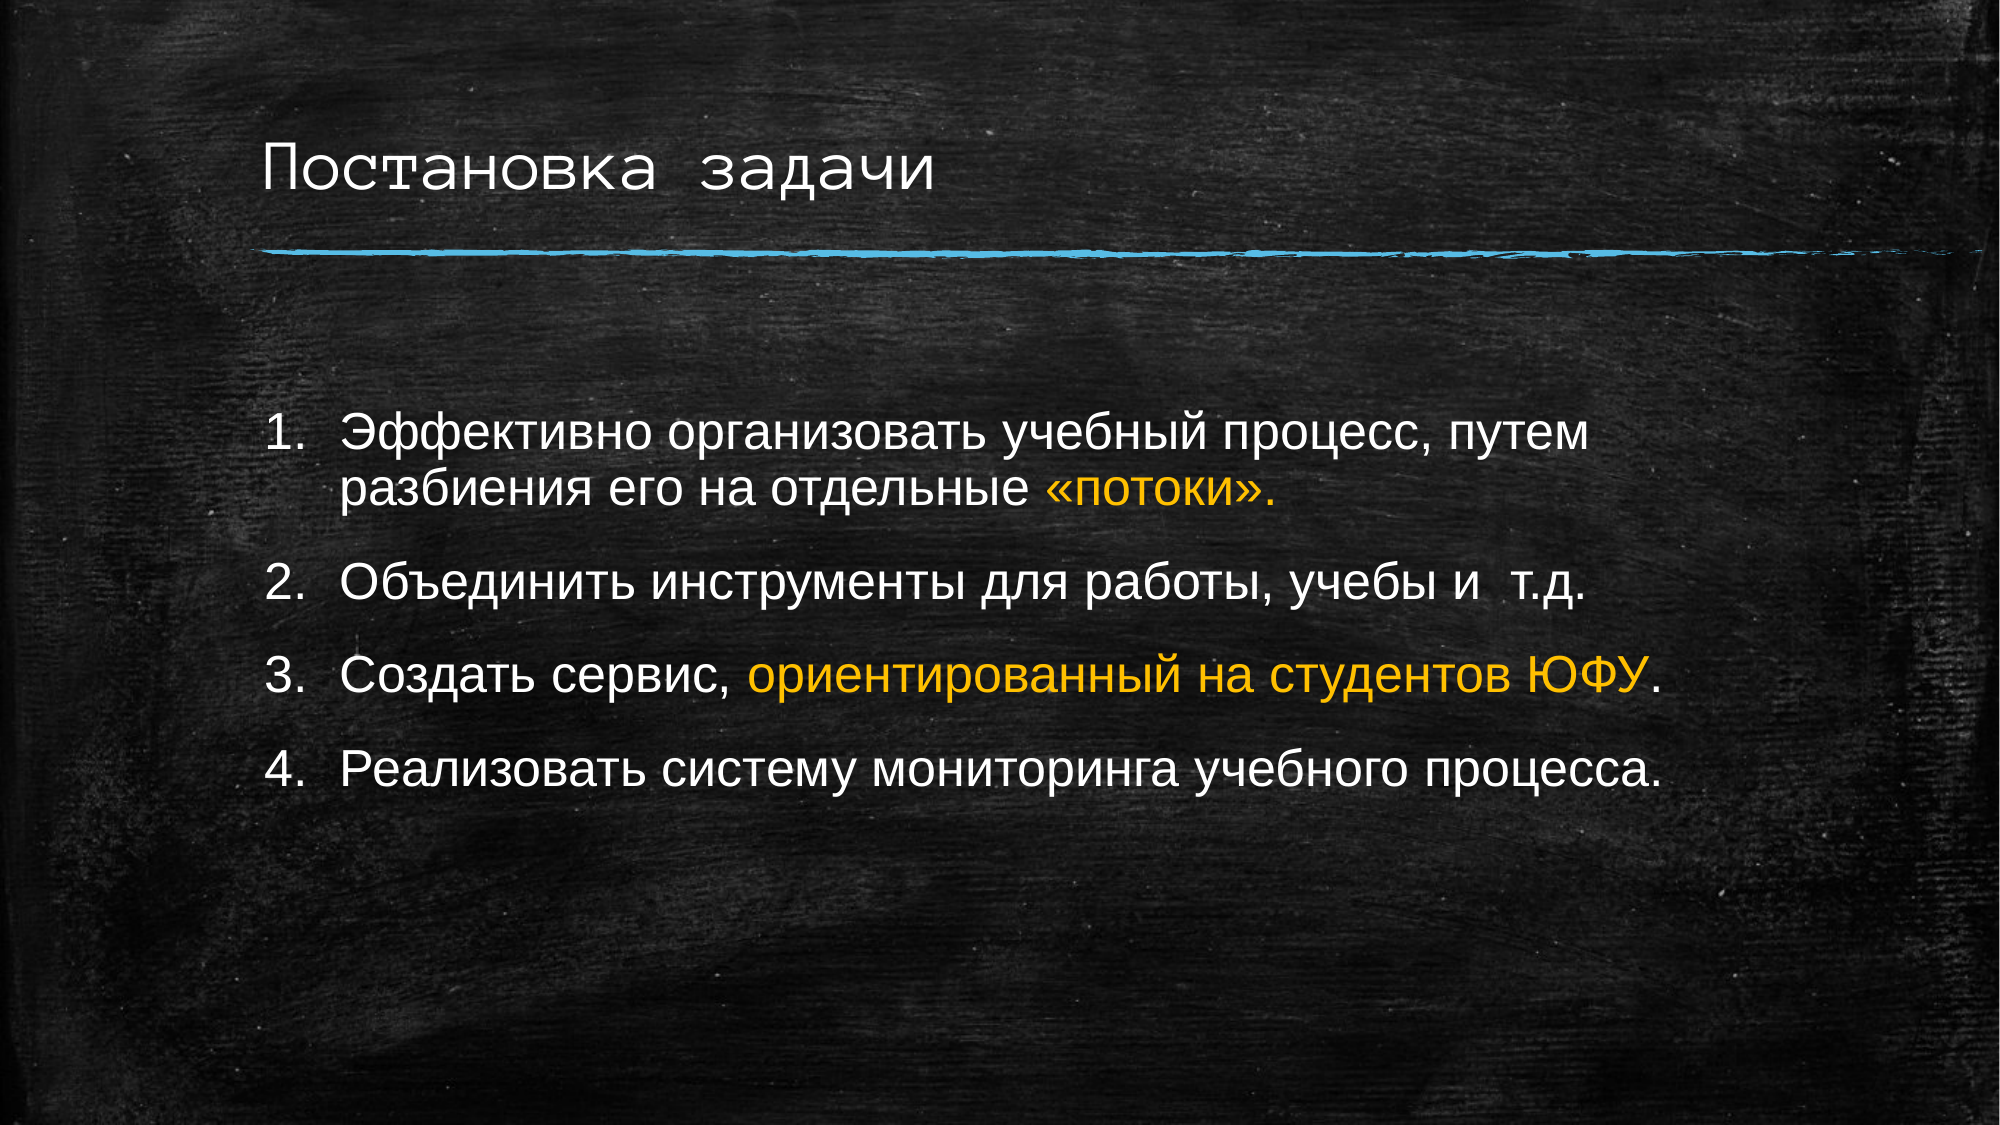

# Постановка задачи
Эффективно организовать учебный процесс, путем разбиения его на отдельные «потоки».
Объединить инструменты для работы, учебы и  т.д.
Создать сервис, ориентированный на студентов ЮФУ.
Реализовать систему мониторинга учебного процесса.